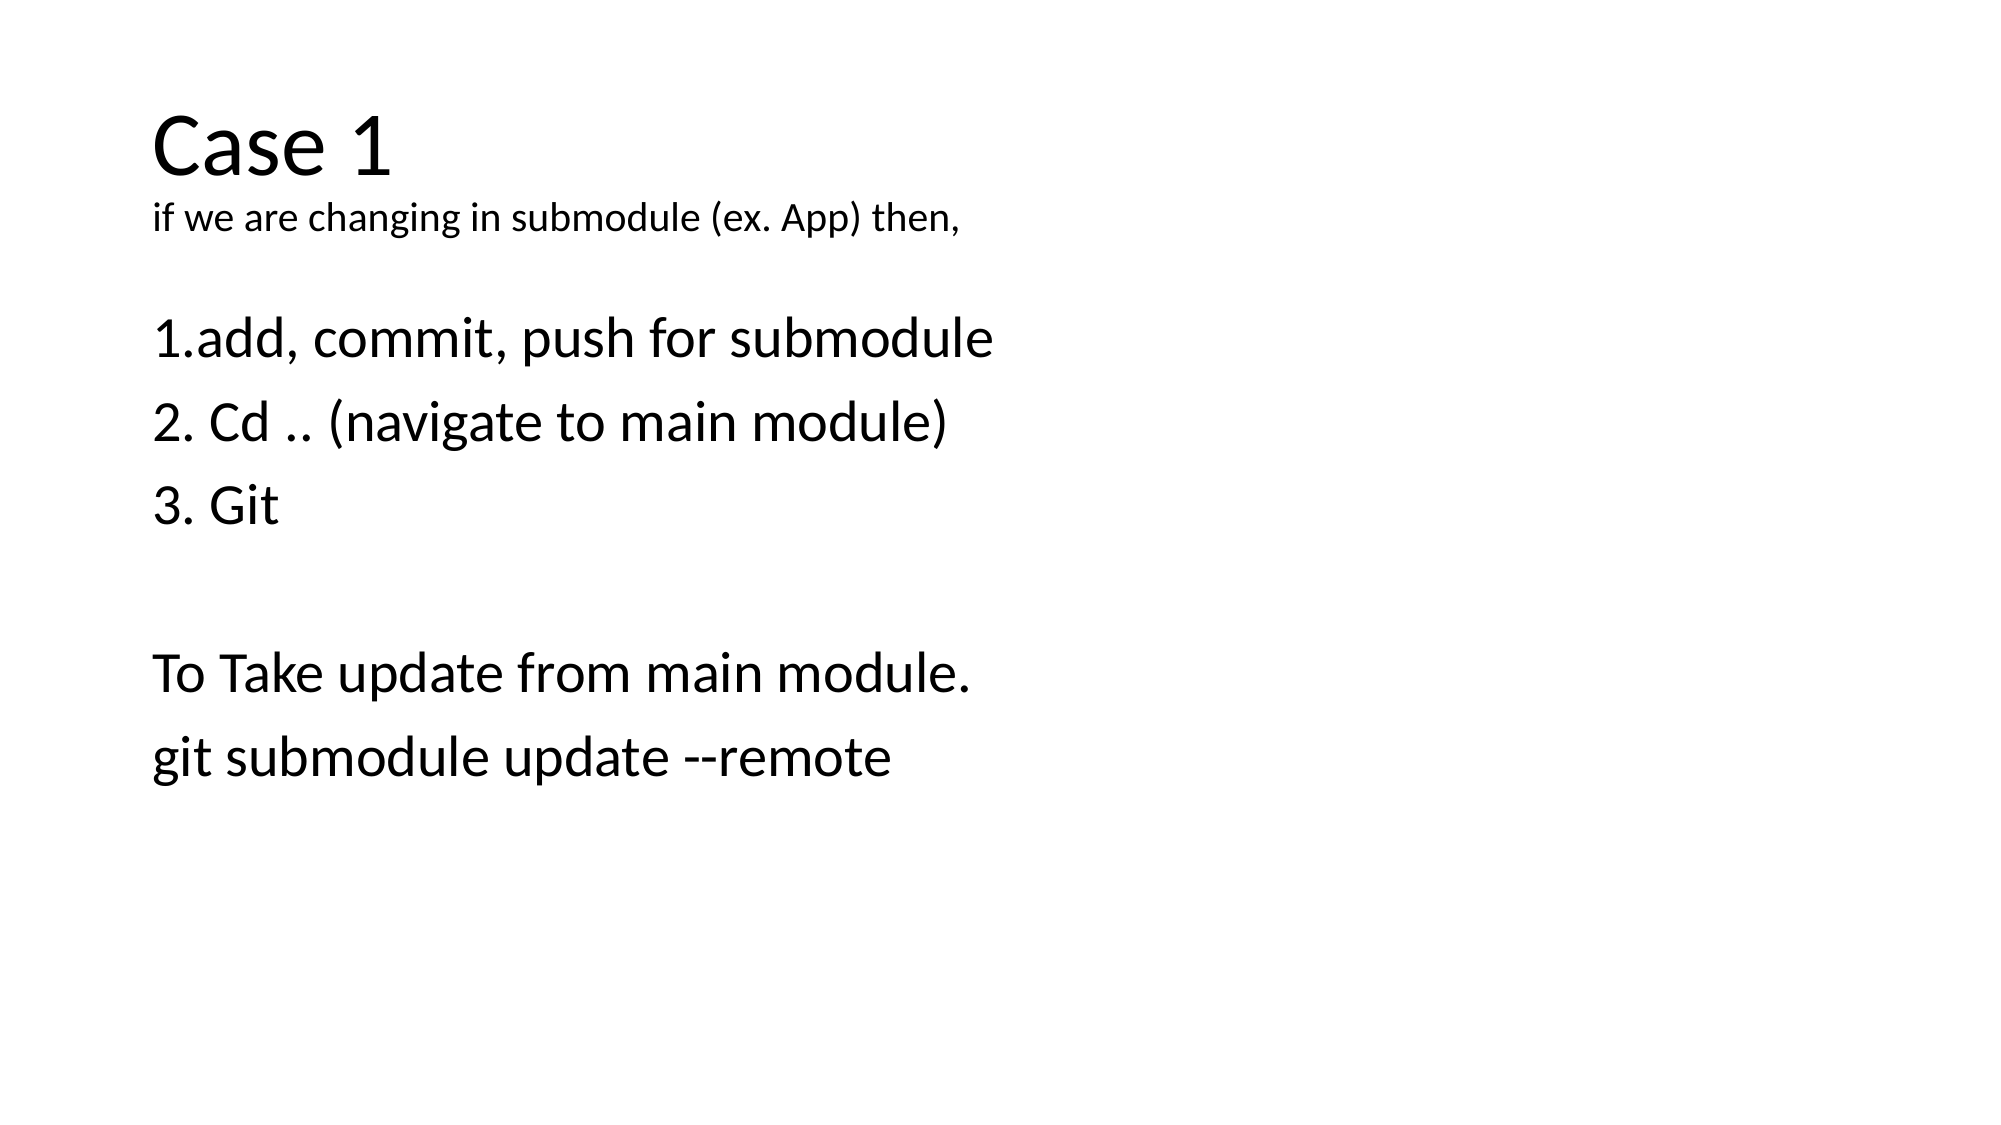

# Case 1 if we are changing in submodule (ex. App) then,
1.add, commit, push for submodule
2. Cd .. (navigate to main module)
3. Git

To Take update from main module.
git submodule update --remote